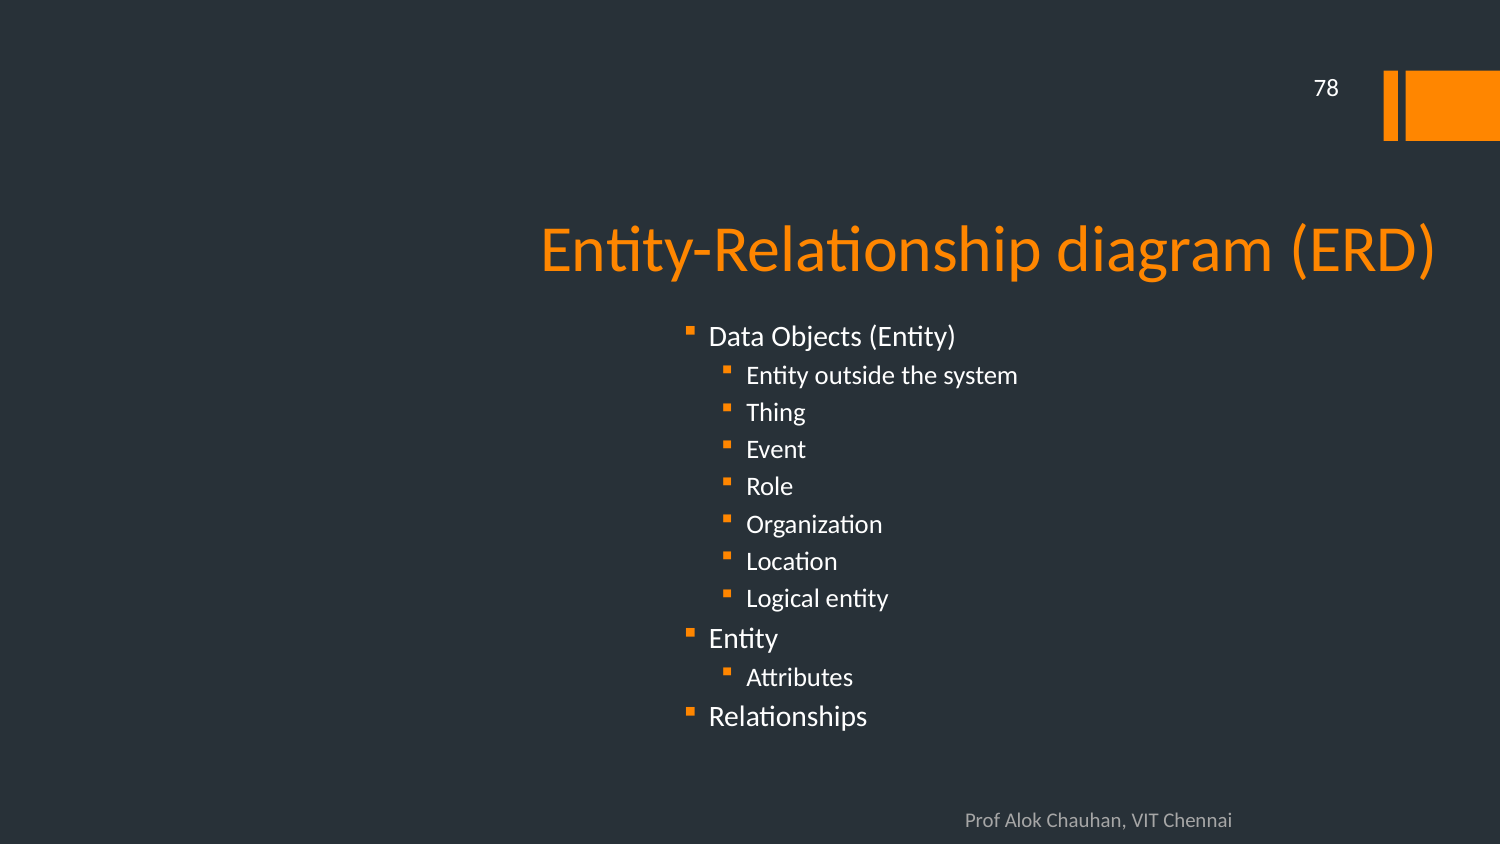

78
# Entity-Relationship diagram (ERD)
Data Objects (Entity)
Entity outside the system
Thing
Event
Role
Organization
Location
Logical entity
Entity
Attributes
Relationships
Prof Alok Chauhan, VIT Chennai